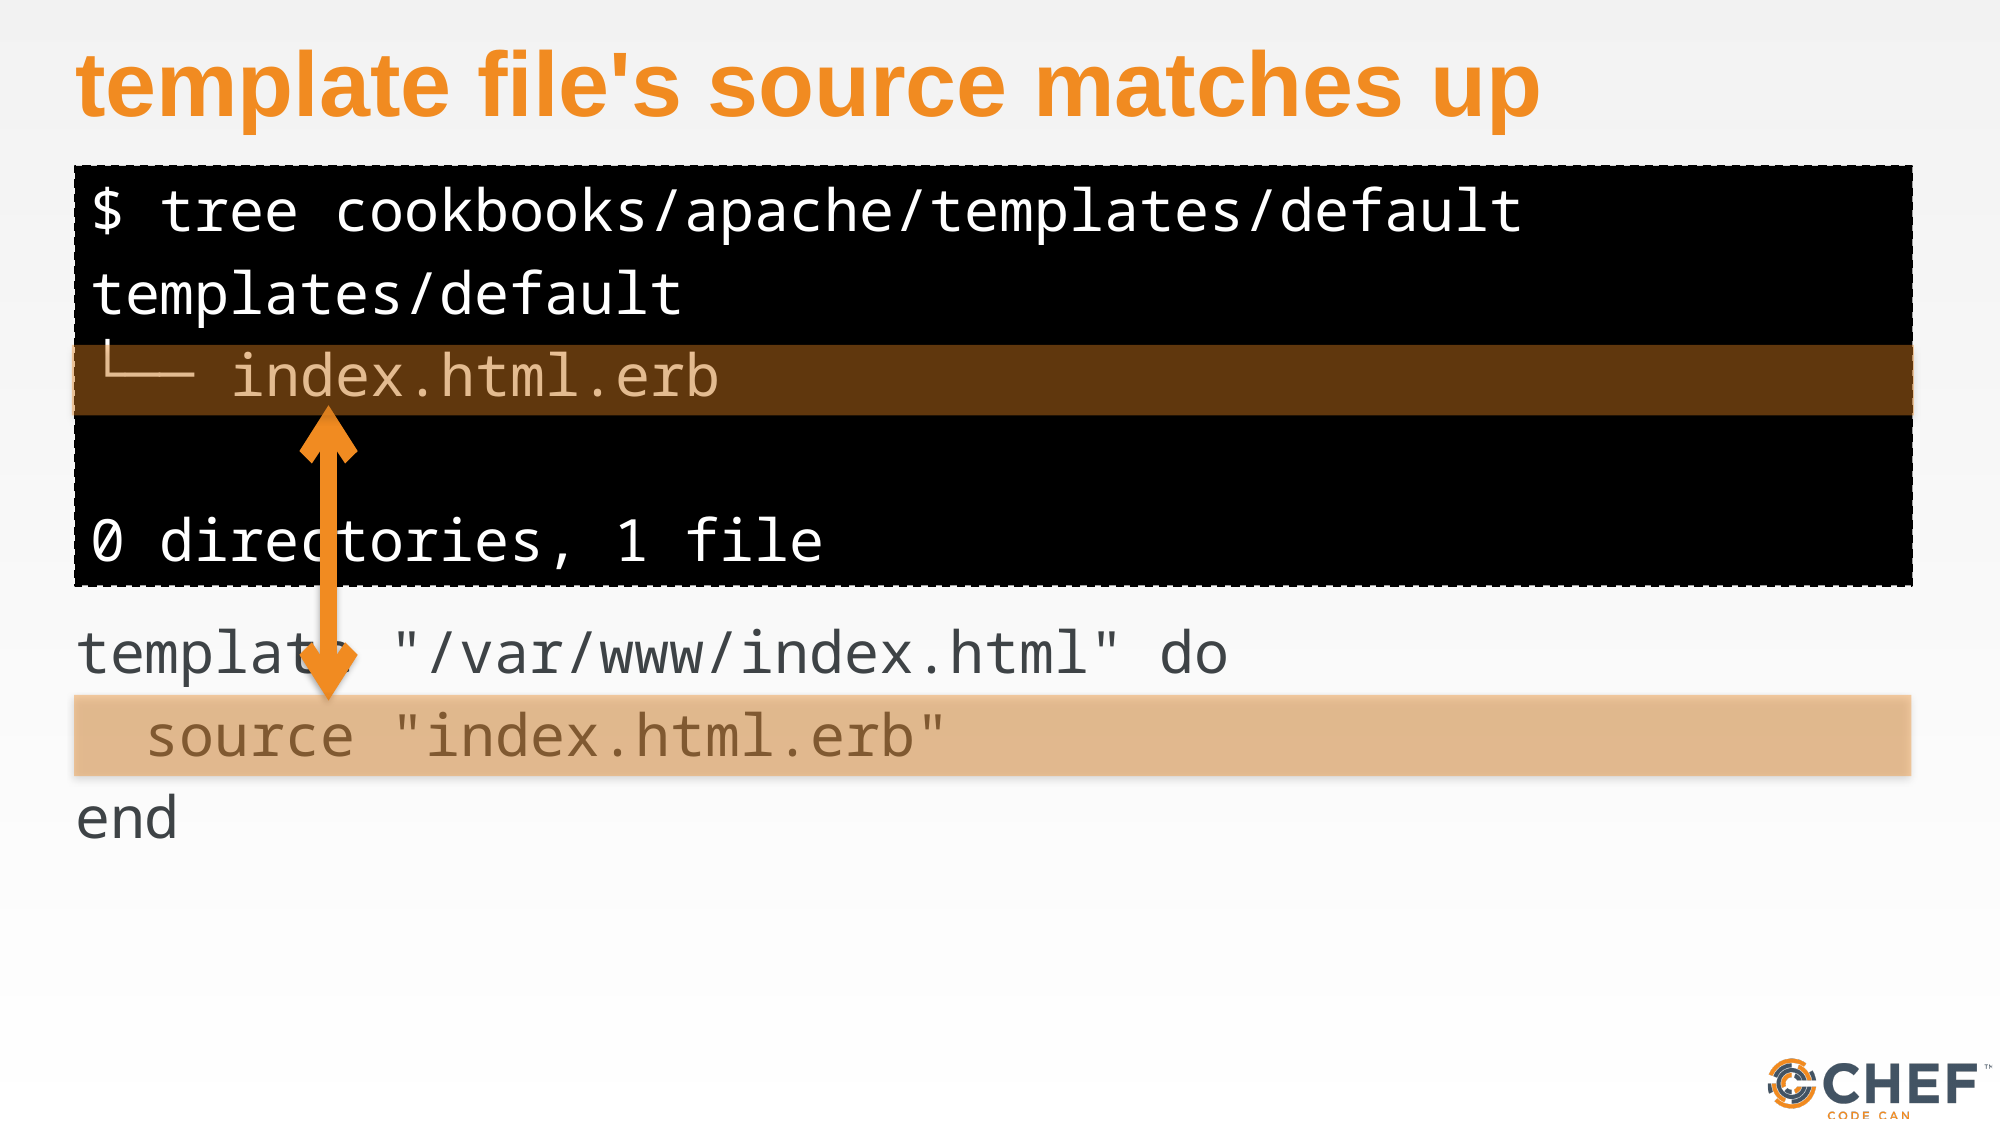

# template file's source matches up
$ tree cookbooks/apache/templates/default
templates/default
└── index.html.erb

0 directories, 1 file

template "/var/www/index.html" do
  source "index.html.erb"
end